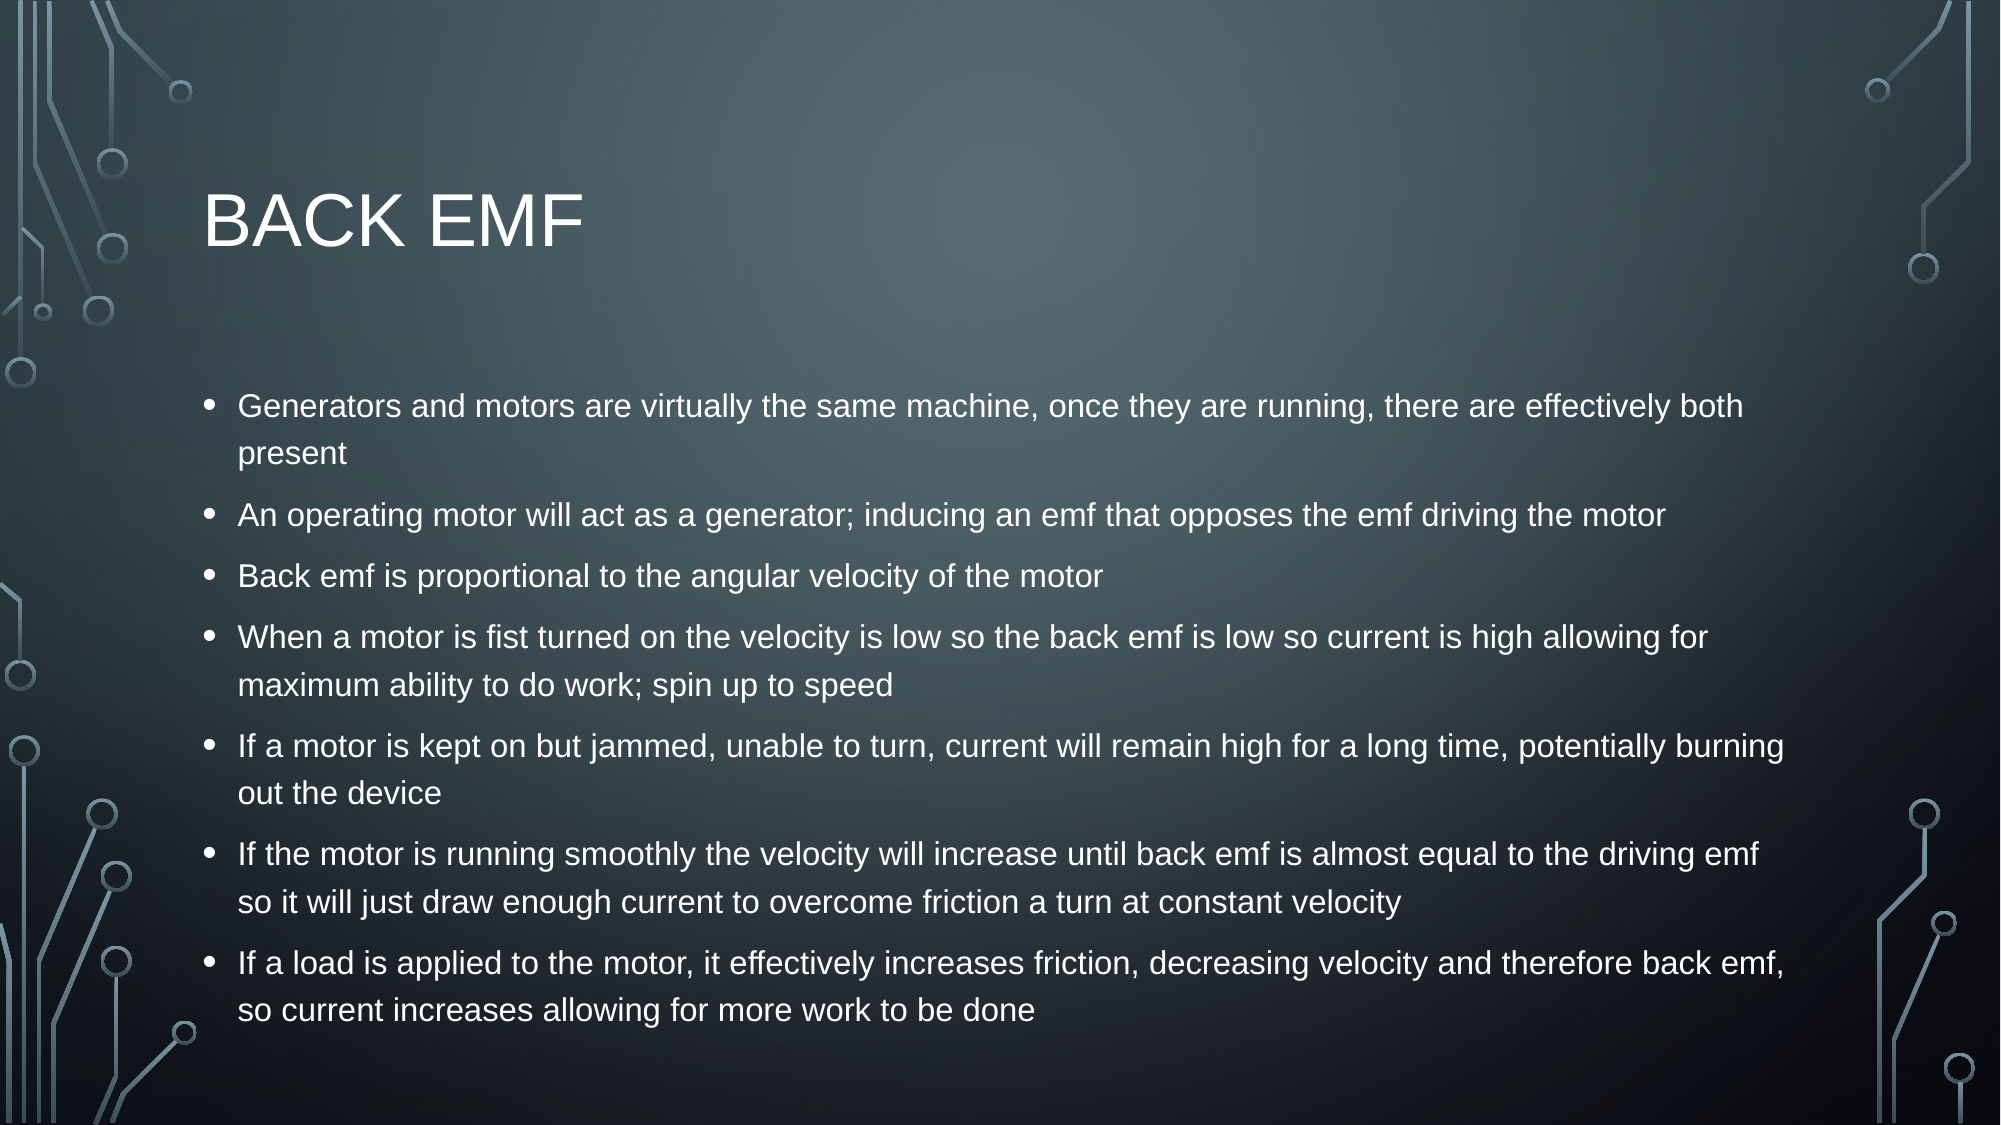

# Back emf
Generators and motors are virtually the same machine, once they are running, there are effectively both present
An operating motor will act as a generator; inducing an emf that opposes the emf driving the motor
Back emf is proportional to the angular velocity of the motor
When a motor is fist turned on the velocity is low so the back emf is low so current is high allowing for maximum ability to do work; spin up to speed
If a motor is kept on but jammed, unable to turn, current will remain high for a long time, potentially burning out the device
If the motor is running smoothly the velocity will increase until back emf is almost equal to the driving emf so it will just draw enough current to overcome friction a turn at constant velocity
If a load is applied to the motor, it effectively increases friction, decreasing velocity and therefore back emf, so current increases allowing for more work to be done